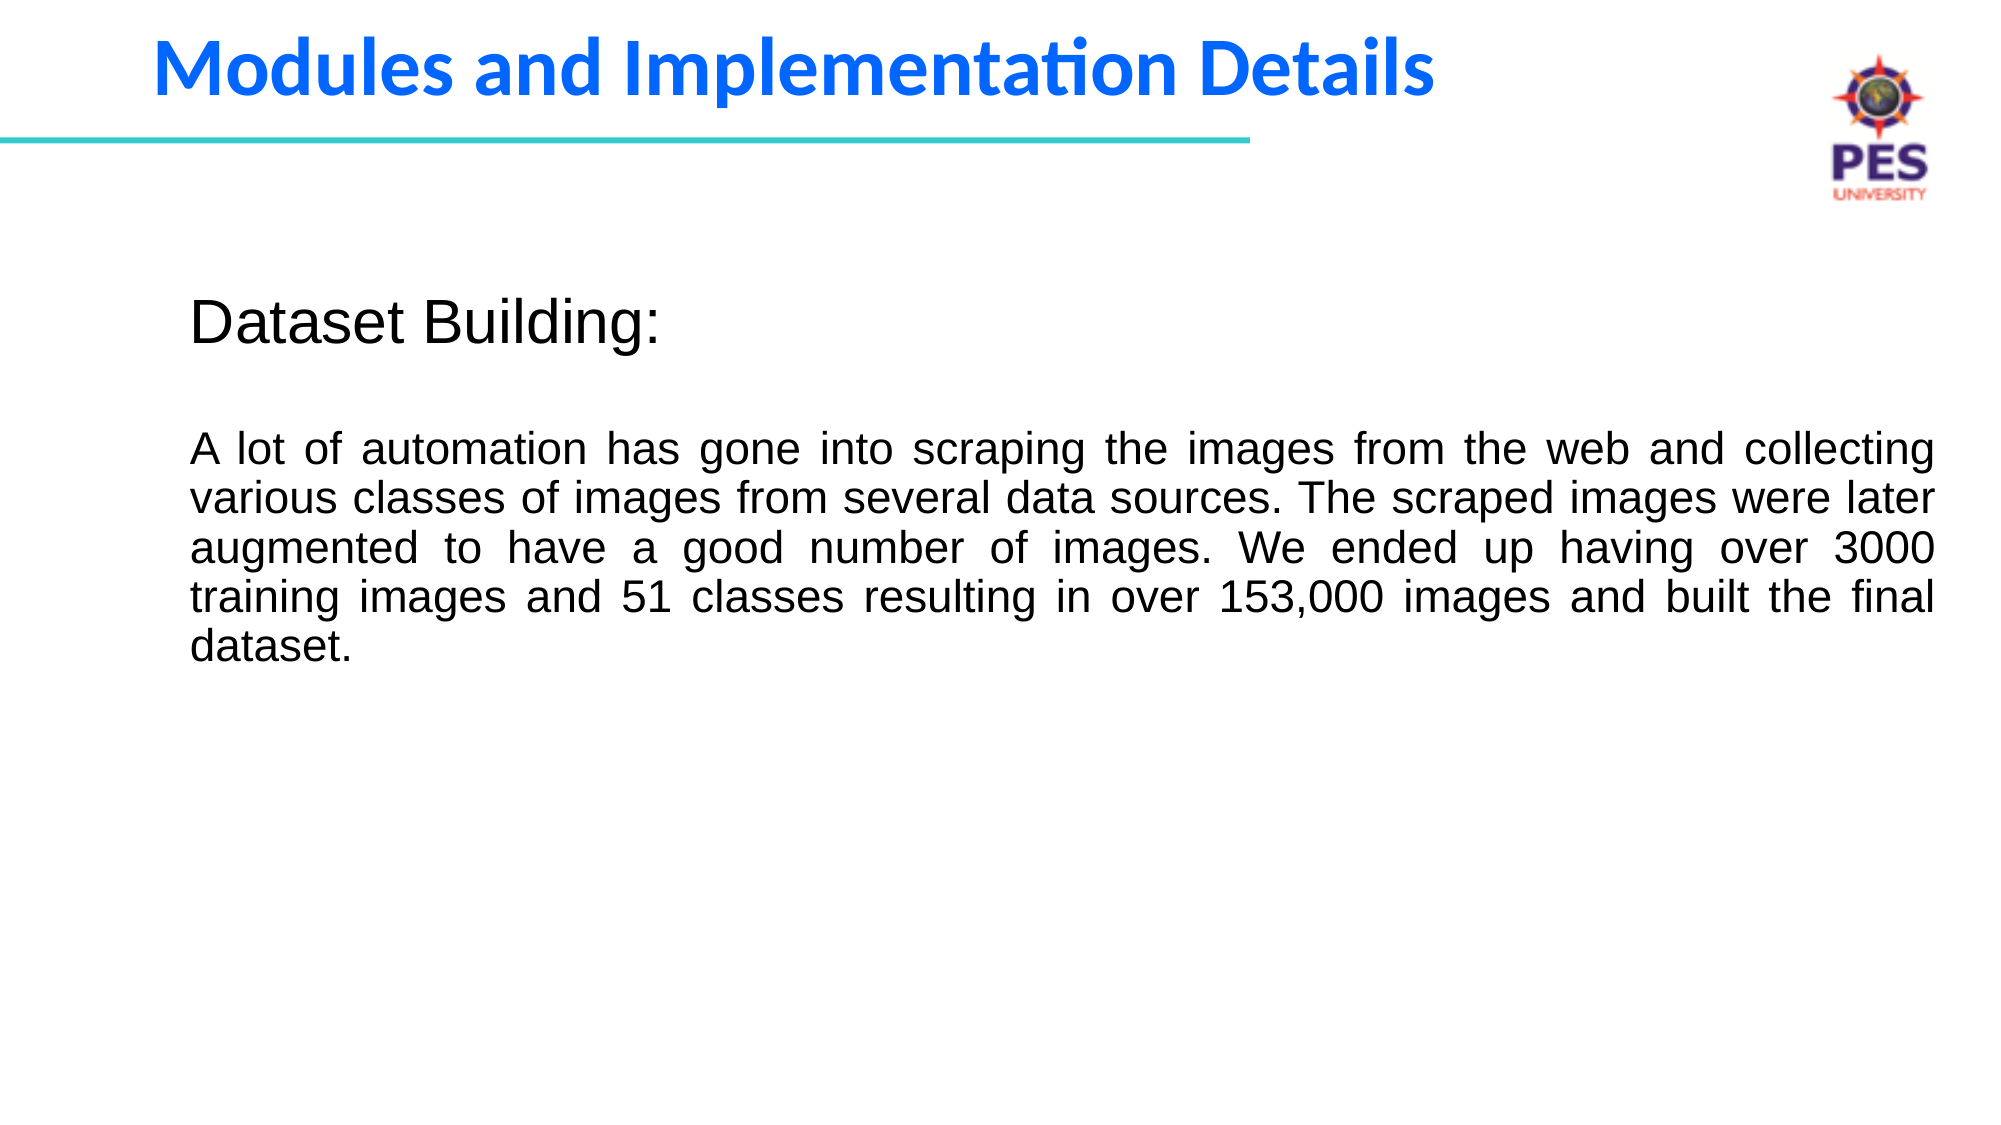

# Modules and Implementation Details

Dataset Building:

A lot of automation has gone into scraping the images from the web and collecting various classes of images from several data sources. The scraped images were later augmented to have a good number of images. We ended up having over 3000 training images and 51 classes resulting in over 153,000 images and built the final dataset.